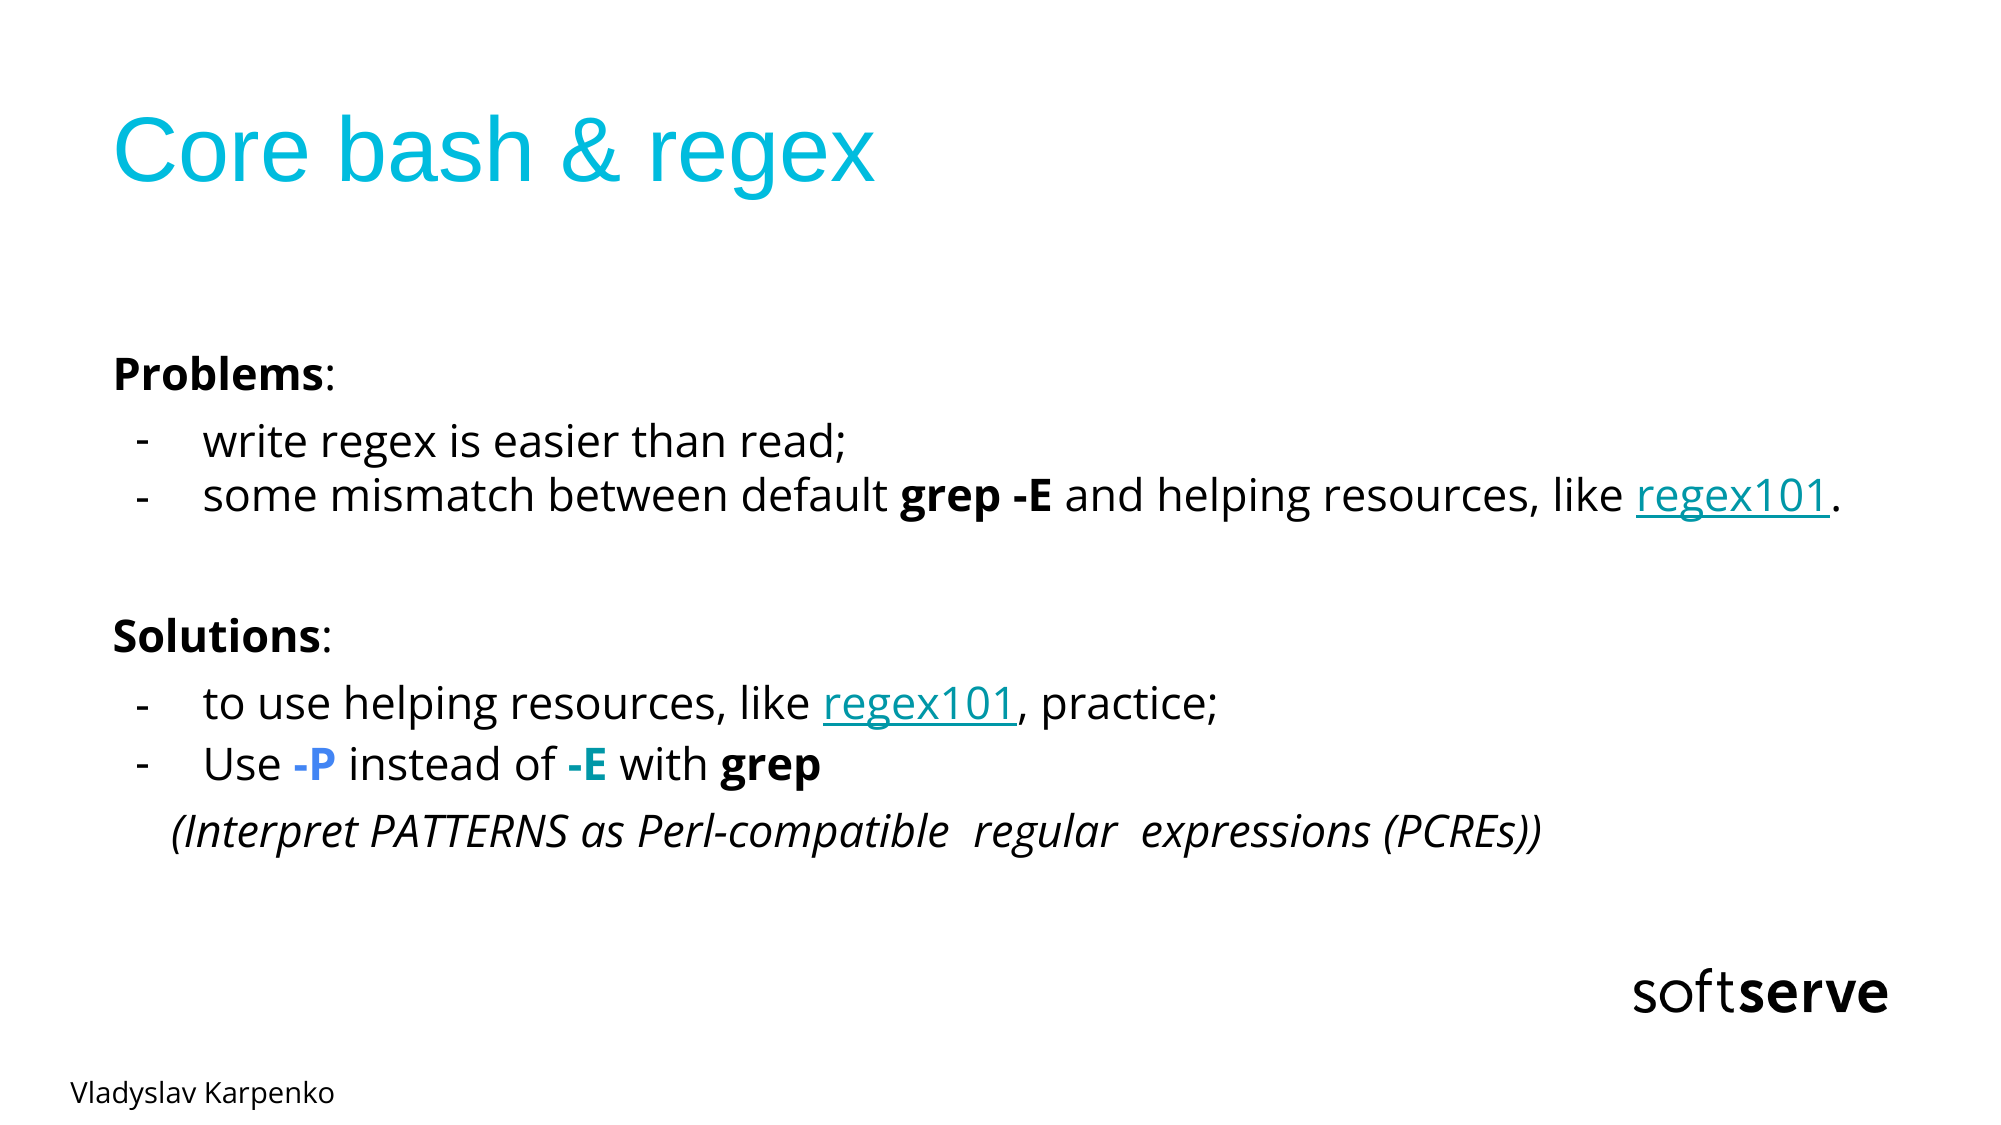

# Core bash & regex
Problems:
write regex is easier than read;
some mismatch between default grep -E and helping resources, like regex101.

Solutions:
to use helping resources, like regex101, practice;
Use -P instead of -E with grep
		(Interpret PATTERNS as Perl-compatible  regular  expressions (PCREs))

Vladyslav Karpenko